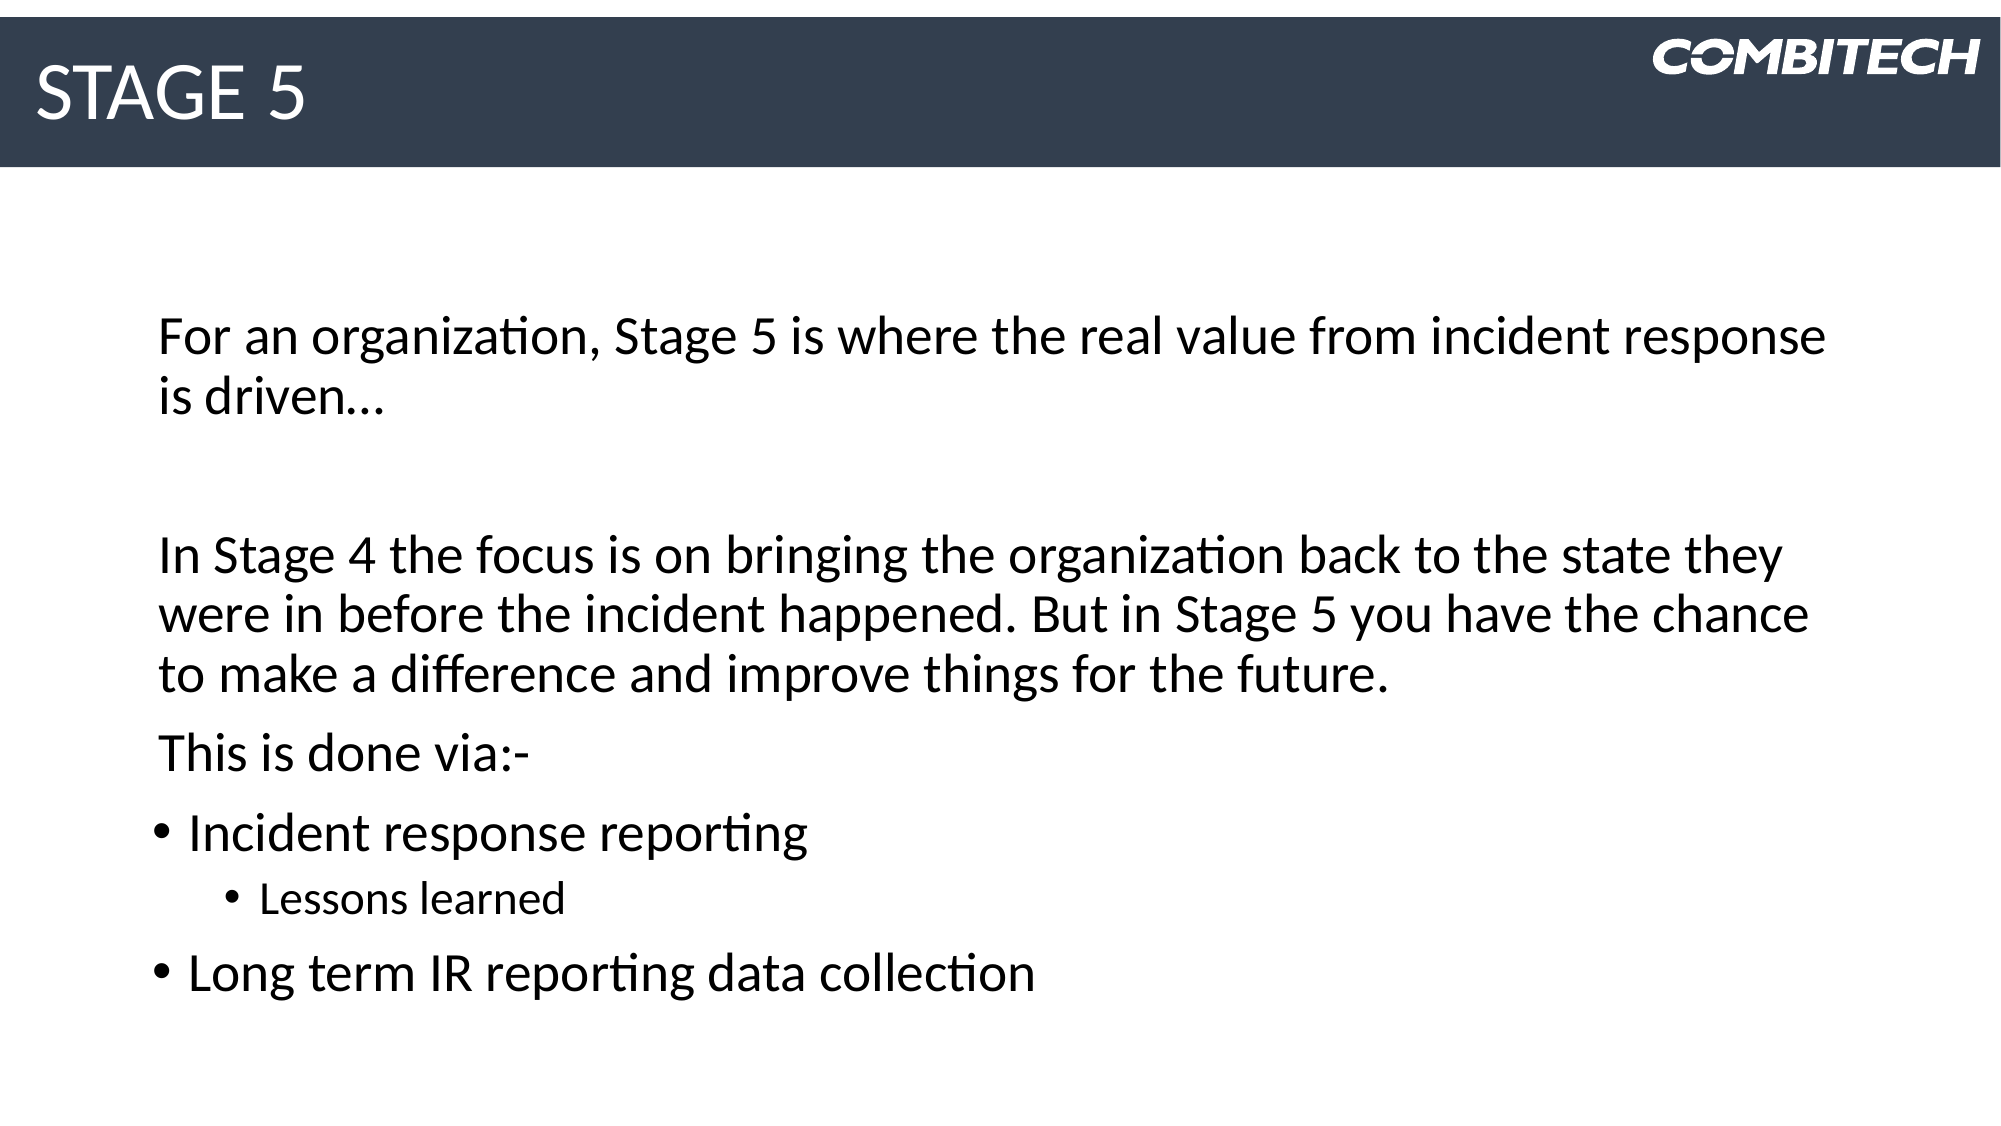

# Stage 5
For an organization, Stage 5 is where the real value from incident response is driven…

In Stage 4 the focus is on bringing the organization back to the state they were in before the incident happened. But in Stage 5 you have the chance to make a difference and improve things for the future.
This is done via:-
Incident response reporting
Lessons learned
Long term IR reporting data collection